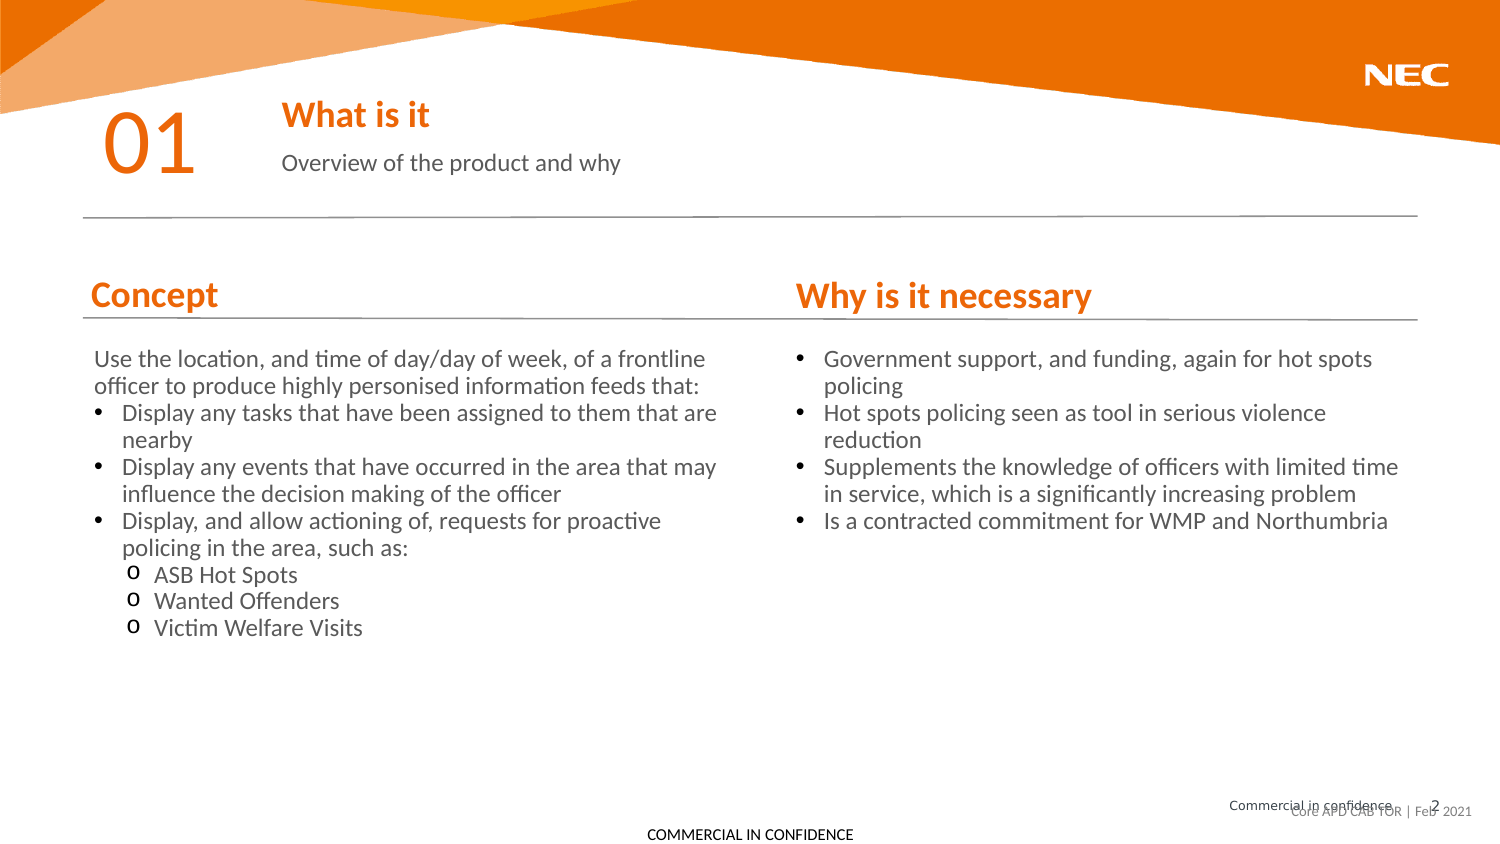

01
What is it
Overview of the product and why
Concept
Why is it necessary
Use the location, and time of day/day of week, of a frontline officer to produce highly personised information feeds that:
Display any tasks that have been assigned to them that are nearby
Display any events that have occurred in the area that may influence the decision making of the officer
Display, and allow actioning of, requests for proactive policing in the area, such as:
ASB Hot Spots
Wanted Offenders
Victim Welfare Visits

Government support, and funding, again for hot spots policing
Hot spots policing seen as tool in serious violence reduction
Supplements the knowledge of officers with limited time in service, which is a significantly increasing problem
Is a contracted commitment for WMP and Northumbria
Core APD CAB TOR | Feb  2021